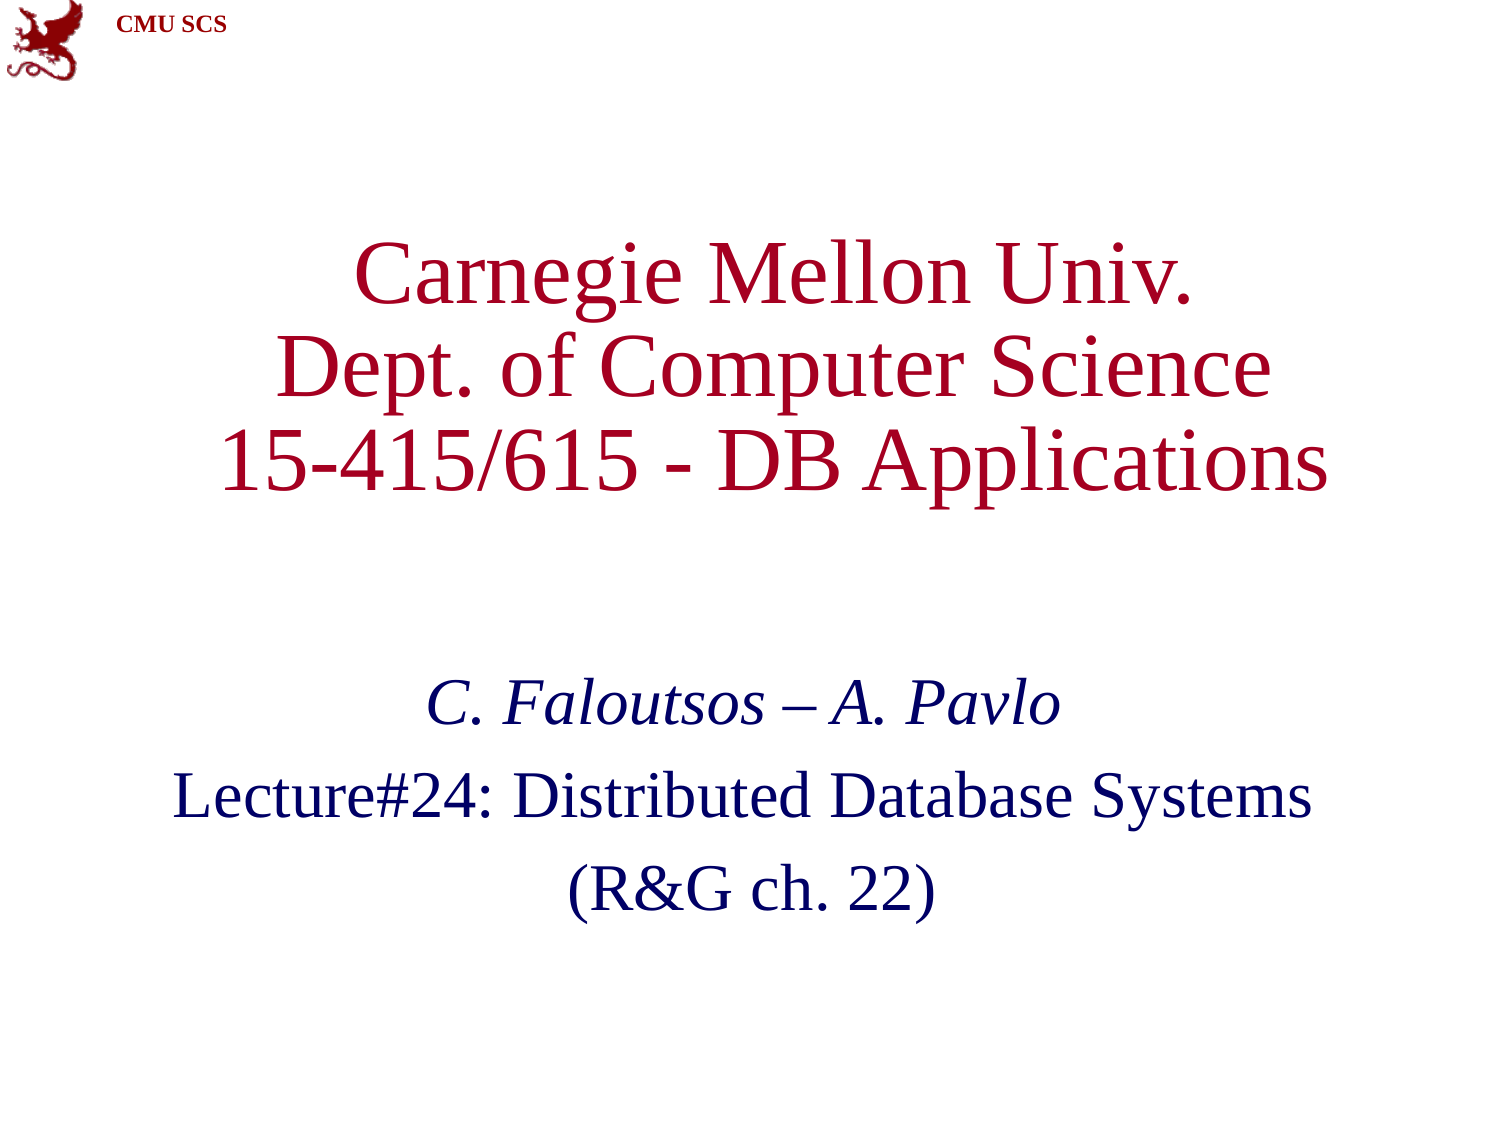

# Carnegie Mellon Univ. Dept. of Computer Science 15-415/615 - DB Applications
C. Faloutsos – A. Pavlo
Lecture#24: Distributed Database Systems
 (R&G ch. 22)